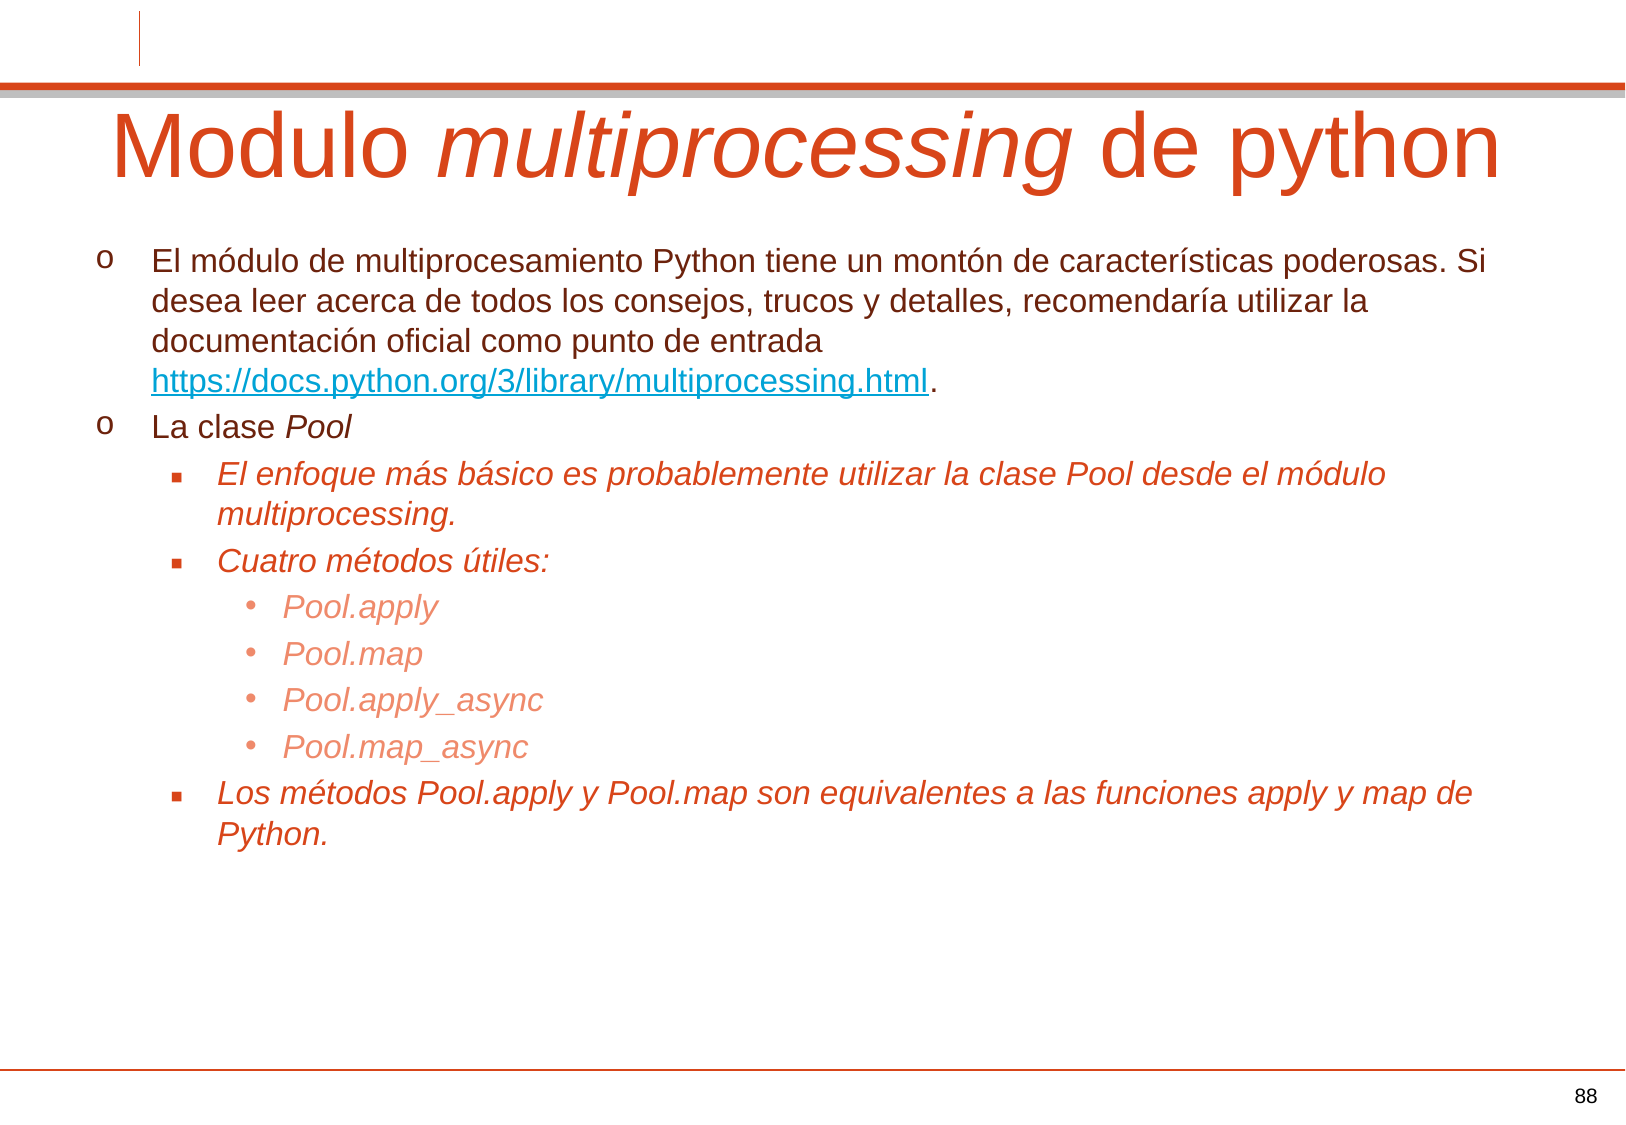

# Modulo multiprocessing de python
El módulo de multiprocesamiento Python tiene un montón de características poderosas. Si desea leer acerca de todos los consejos, trucos y detalles, recomendaría utilizar la documentación oficial como punto de entrada https://docs.python.org/3/library/multiprocessing.html.
La clase Pool
El enfoque más básico es probablemente utilizar la clase Pool desde el módulo multiprocessing.
Cuatro métodos útiles:
Pool.apply
Pool.map
Pool.apply_async
Pool.map_async
Los métodos Pool.apply y Pool.map son equivalentes a las funciones apply y map de Python.

88